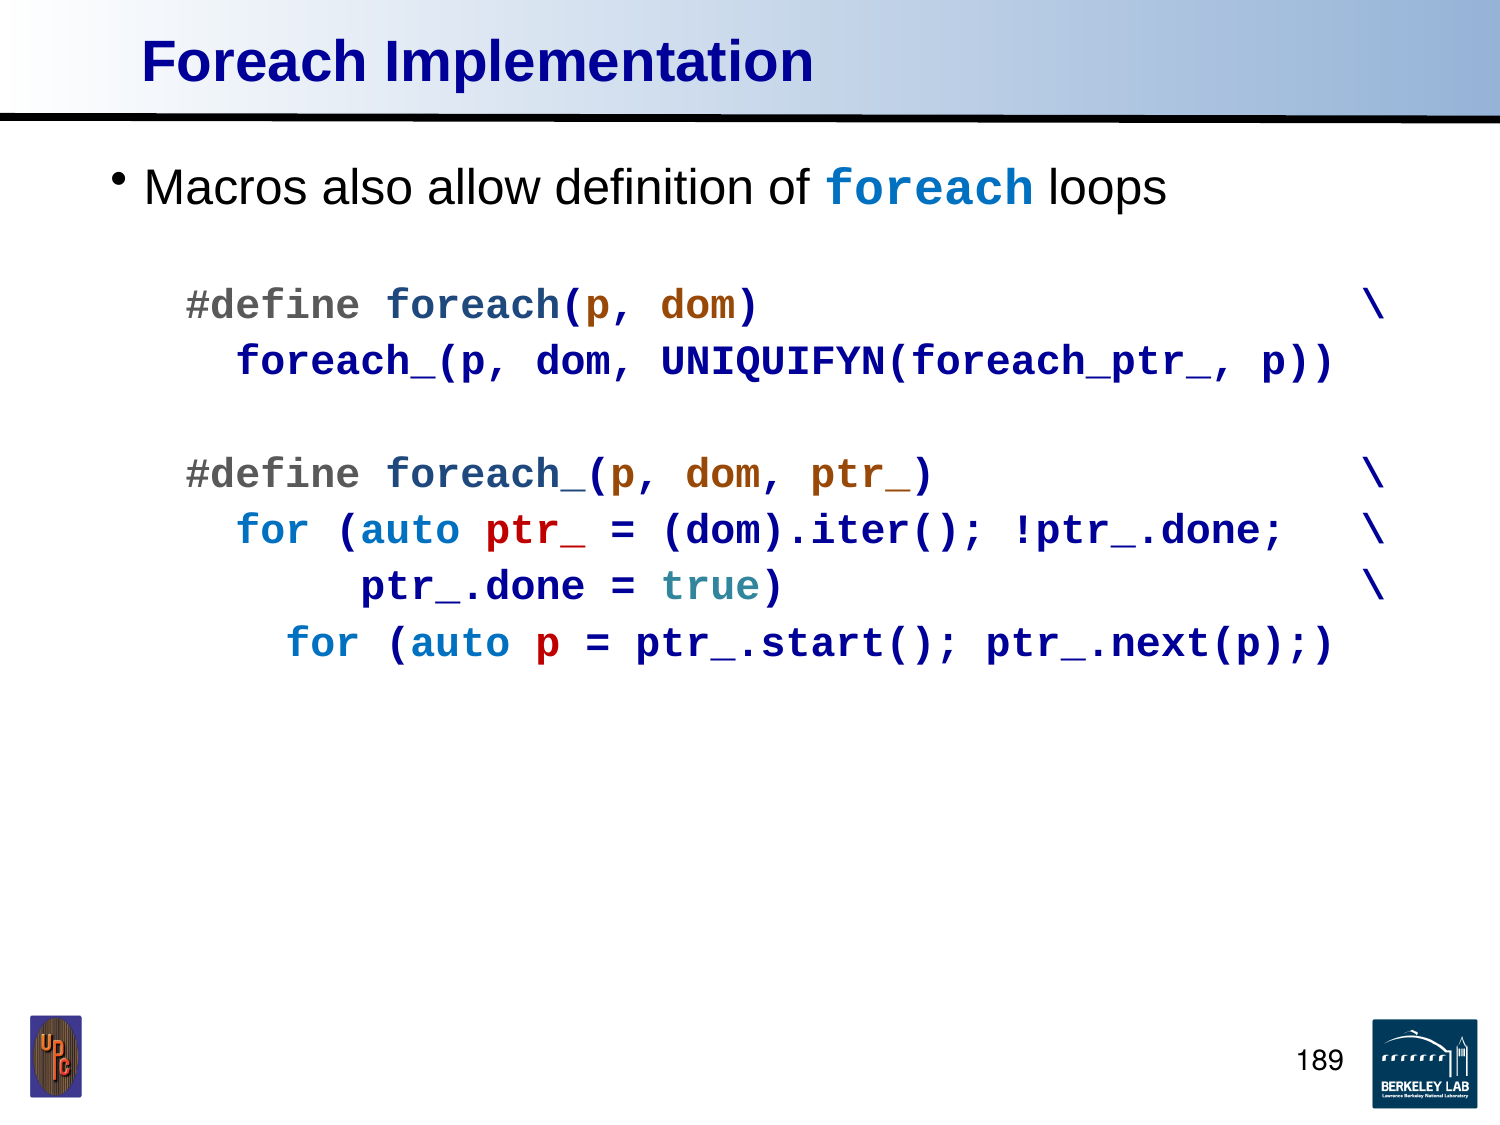

# Foreach Implementation
Macros also allow definition of foreach loops

#define foreach(p, dom)                        \
  foreach_(p, dom, UNIQUIFYN(foreach_ptr_, p))

#define foreach_(p, dom, ptr_)                 \
  for (auto ptr_ = (dom).iter(); !ptr_.done;   \
       ptr_.done = true)                       \
    for (auto p = ptr_.start(); ptr_.next(p);)
189